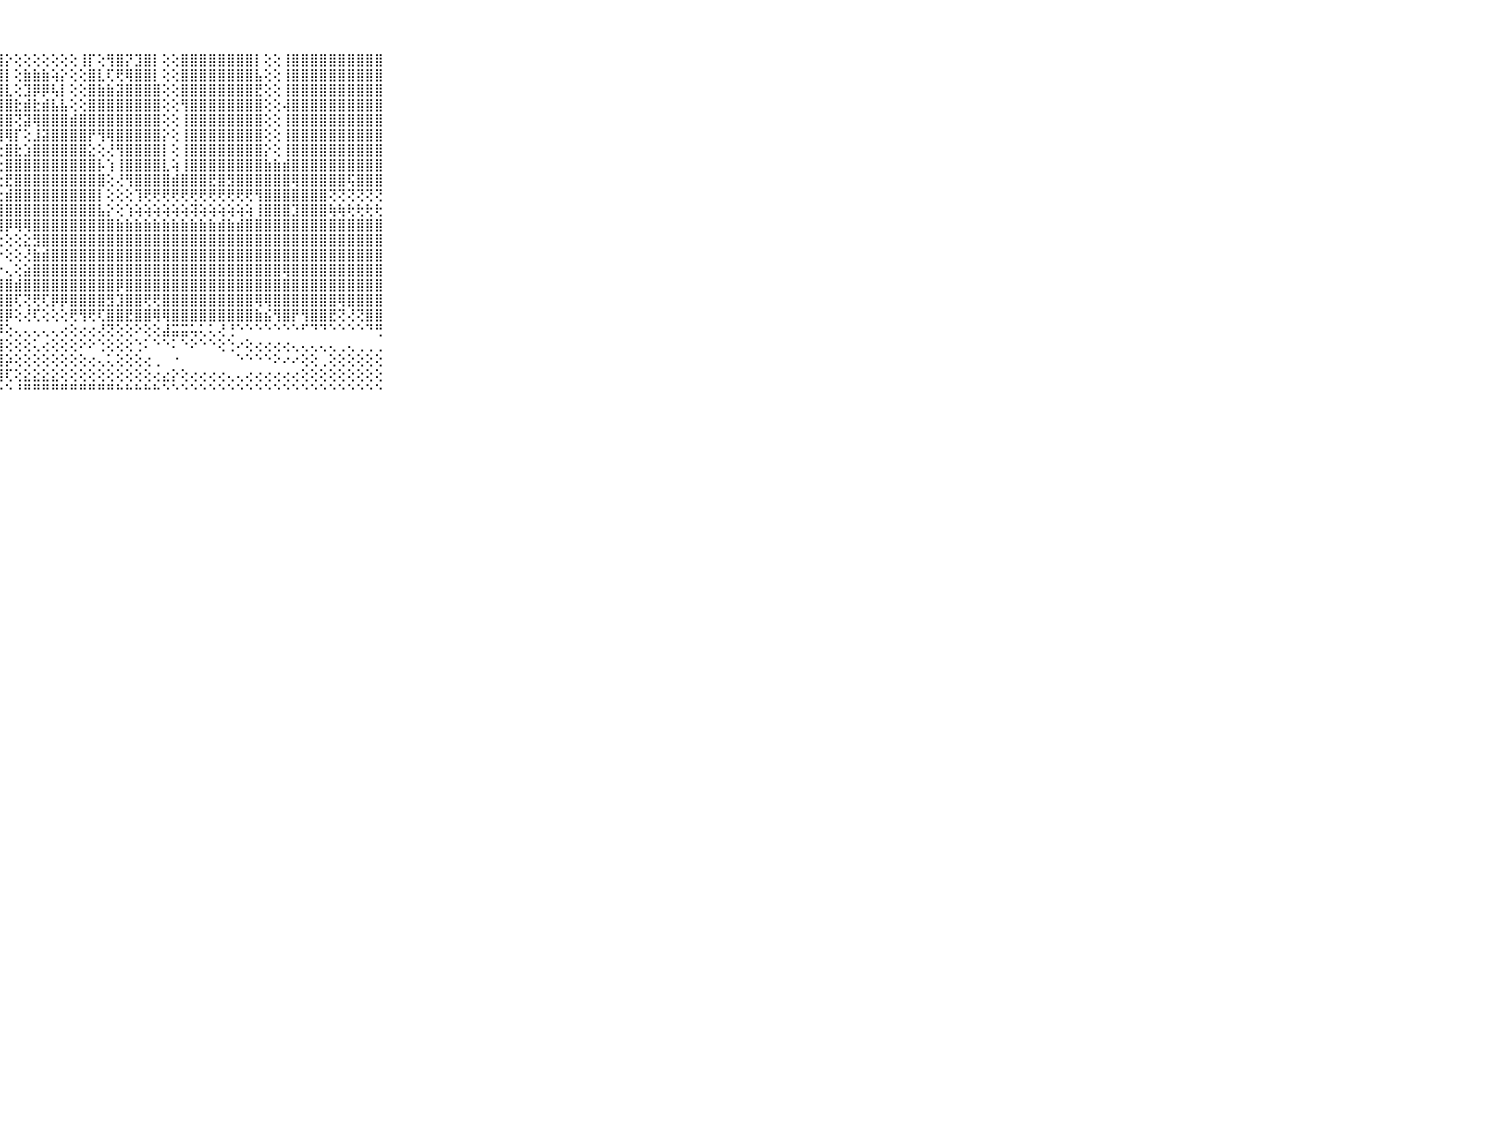

⠀⠀⠀⠀⠀⠀⠀⠀⠀⠀⠀⢸⣿⣿⣿⣟⣏⣜⣷⢕⣽⣿⣿⢕⢕⢕⢸⣿⡕⢕⢕⢕⢕⢕⢕⢕⢸⡏⢕⢻⣿⡝⣹⣿⡇⢕⢕⣿⣿⣿⣿⣿⣿⣿⣿⡇⢕⢕⢸⣿⣿⣿⣿⣿⣿⣿⣿⣿⣿⠀⠀⠀⠀⠀⠀⠀⠀⠀⠀⠀⠀
⠀⠀⠀⠀⠀⠀⠀⠀⠀⠀⠀⡕⣿⣿⣿⣿⣽⣯⣿⢕⢾⣿⣾⣕⢕⢕⢜⣼⡇⢕⣷⣷⣷⢵⡕⢕⢕⣿⣇⢏⢟⢿⣿⣿⡇⢕⢕⣿⣿⣿⣿⣿⣿⣿⣿⣧⢕⢕⢸⣿⣿⣿⣿⣿⣿⣿⣿⣿⣿⠀⠀⠀⠀⠀⠀⠀⠀⠀⠀⠀⠀
⠀⠀⠀⠀⠀⠀⠀⠀⠀⠀⠀⣧⢿⣿⣿⣿⣿⣿⣿⡇⢿⣿⣿⣿⡕⢕⢕⣿⣇⢕⣹⡿⡿⢧⡇⢕⢕⣿⣷⣷⣽⣿⣿⣿⣿⢕⢕⣿⣿⣿⣿⣿⣿⣿⣿⣟⢕⢕⢸⣿⣿⣿⣿⣿⣿⣿⣿⣿⣿⠀⠀⠀⠀⠀⠀⠀⠀⠀⠀⠀⠀
⠀⠀⠀⠀⠀⠀⠀⠀⠀⠀⠀⣿⢜⣿⣿⣿⣿⣿⣿⣧⢸⣿⣿⣿⡗⢗⢕⢻⣿⣗⣾⣗⣾⣧⣧⢕⢕⣿⣿⣿⣿⣿⣿⣿⣿⢕⢕⢻⣿⣿⣿⣿⣿⣿⣿⣿⢕⢕⢼⣿⣿⣿⣿⣿⣿⣿⣿⣿⣿⠀⠀⠀⠀⠀⠀⠀⠀⠀⠀⠀⠀
⠀⠀⠀⠀⠀⠀⠀⠀⠀⠀⠀⣿⡇⣿⣿⣿⣿⣿⣿⣿⢸⣿⣿⣿⣿⡗⢇⢸⣿⢝⣽⢿⣿⣿⣿⣾⣿⣿⣿⣿⣿⣿⣿⣿⣿⢕⢕⢸⣿⣿⣿⣿⣿⣿⣿⣿⢕⢕⢸⣿⣿⣿⣿⣿⣿⣿⣿⣿⣿⠀⠀⠀⠀⠀⠀⠀⠀⠀⠀⠀⠀
⠀⠀⠀⠀⠀⠀⠀⠀⠀⠀⠀⣿⣇⣿⣿⣿⣿⣿⣿⣿⡎⣿⣿⣿⣿⣿⢕⢸⢿⡏⢕⣸⣽⣿⣿⣿⣿⡟⢻⢿⣿⣿⣿⣿⣿⡕⢕⢸⣿⣿⣿⣿⣿⣿⣿⣿⢕⢕⢸⣿⣿⣿⣿⣿⣿⣿⣿⣿⣿⠀⠀⠀⠀⠀⠀⠀⠀⠀⠀⠀⠀
⠀⠀⠀⠀⠀⠀⠀⠀⠀⠀⠀⣿⣿⢸⣿⣿⣿⣿⣿⣿⡇⣿⣿⣿⣿⣷⣇⢕⣿⣗⣱⣿⣿⣿⣿⣿⣿⣕⢕⢜⢻⣿⣿⣿⣿⡇⢕⢸⣿⣿⣿⣿⣿⣿⣿⣿⡕⢕⢸⣿⣿⣿⣿⣿⣿⣿⣿⣿⣿⠀⠀⠀⠀⠀⠀⠀⠀⠀⠀⠀⠀
⠀⠀⠀⠀⠀⠀⠀⠀⠀⠀⠀⣿⣿⣼⣿⣿⣿⣿⣿⣟⣷⢻⣿⣿⣿⣿⡟⢕⣿⣿⣿⣿⣿⣿⣿⣿⣿⣿⡧⢱⢸⣿⣿⣿⣿⣇⢵⢸⣿⣿⣿⣿⣿⣿⣿⣿⣷⣷⣾⣿⣿⣿⣿⣿⣿⣿⣿⣿⣿⠀⠀⠀⠀⠀⠀⠀⠀⠀⠀⠀⠀
⠀⠀⠀⠀⠀⠀⠀⠀⠀⠀⠀⣿⣿⡇⣿⣿⣿⣿⣿⢿⣿⣼⣿⣿⣿⣿⣗⣗⣟⣿⣿⣿⣿⣿⣿⣿⣿⣿⣿⢕⢜⢻⣿⣿⣿⣿⣾⣿⣿⣿⣟⣿⣻⣿⣿⣿⣿⣿⣿⢿⣿⣿⣿⣿⣿⢯⣿⣿⣿⠀⠀⠀⠀⠀⠀⠀⠀⠀⠀⠀⠀
⠀⠀⠀⠀⠀⠀⠀⠀⠀⠀⠀⢽⢿⢿⡿⢿⣿⡯⢽⢼⢵⢵⣗⣝⢿⢟⢟⢗⣾⣿⣿⣿⣿⣿⣿⣿⣿⣿⡇⢕⢕⢕⢹⢟⢟⢟⢟⢟⢟⢟⢟⢟⢟⢟⢟⢻⣿⣿⣿⣿⣿⣿⣿⢝⢝⢝⢝⢝⢝⠀⠀⠀⠀⠀⠀⠀⠀⠀⠀⠀⠀
⠀⠀⠀⠀⠀⠀⠀⠀⠀⠀⠀⣿⣿⣿⣿⣿⣿⣿⣿⣾⣾⣿⣿⣿⣝⡸⣳⣿⣿⣿⣿⣿⣿⣿⣿⣿⣿⣿⣧⡕⢕⢱⢵⢵⢵⢵⢵⢵⢽⢵⢵⢵⢵⢵⢵⢸⣿⣿⣿⣹⣿⣿⣿⢷⢷⢗⢗⢗⢗⠀⠀⠀⠀⠀⠀⠀⠀⠀⠀⠀⠀
⠀⠀⠀⠀⠀⠀⠀⠀⠀⠀⠀⣿⣿⣿⣿⣿⣿⣿⣿⣿⣷⣷⣷⣷⣷⣷⣾⣿⡿⢿⢿⣿⣿⣿⣿⣿⣿⣿⣿⣿⣷⣷⣷⣷⣷⣷⣷⣷⣷⣷⣷⣾⣷⣾⣿⣿⣿⣿⣿⣿⣿⣿⣿⣿⣿⣿⣿⣿⣿⠀⠀⠀⠀⠀⠀⠀⠀⠀⠀⠀⠀
⠀⠀⠀⠀⠀⠀⠀⠀⠀⠀⠀⣿⣿⣿⣿⣿⣿⣿⣿⣿⣿⣿⣿⡗⣿⣿⡟⢕⢕⢕⣕⣻⣿⣿⣿⣿⣿⣿⣿⣿⣿⣿⣿⣿⣿⣿⣿⣿⣿⣿⣿⣿⣿⣿⣿⣿⣿⣿⣿⣿⣿⣿⣿⣿⣿⣿⣿⣿⣿⠀⠀⠀⠀⠀⠀⠀⠀⠀⠀⠀⠀
⠀⠀⠀⠀⠀⠀⠀⠀⠀⠀⠀⣿⣿⣿⣿⣿⣿⣿⣿⣿⣿⣿⣿⡇⣿⣿⡕⠑⢕⢕⢜⣷⣾⣿⣿⣿⣿⣿⣿⣿⣿⣿⣿⣿⣿⣿⣿⣿⣿⣿⣿⣿⣿⣿⣿⣿⣿⣿⣿⣿⣿⣿⣿⣿⣿⣿⣿⣿⣿⠀⠀⠀⠀⠀⠀⠀⠀⠀⠀⠀⠀
⠀⠀⠀⠀⠀⠀⠀⠀⠀⠀⠀⣿⣿⣿⣿⣿⣿⣿⣿⣿⣿⣿⣿⣧⣿⣿⣧⡔⢄⢕⣵⣿⣿⣿⣿⣿⣿⣿⣿⣿⣿⣿⣿⣿⣿⣿⣿⣿⣿⣿⣿⣿⣿⣿⣿⣿⣿⣿⢿⣿⣿⣿⣿⣿⣿⣿⣿⣿⣿⠀⠀⠀⠀⠀⠀⠀⠀⠀⠀⠀⠀
⠀⠀⠀⠀⠀⠀⠀⠀⠀⠀⠀⡿⢿⢿⣿⣿⣿⣿⣿⣿⣿⣿⣿⣿⣿⣿⣿⣿⣿⣾⣿⣿⣿⣿⣿⣿⣿⣿⣿⣿⡿⣿⣿⣿⣿⣿⣿⣿⣿⣿⣿⣿⣿⣿⣿⣿⣿⣿⣿⣿⣿⣿⣿⣿⣿⣿⣿⣿⣿⠀⠀⠀⠀⠀⠀⠀⠀⠀⠀⠀⠀
⠀⠀⠀⠀⠀⠀⠀⠀⠀⠀⠀⡇⢕⣾⣿⣿⡟⣿⣿⣿⣿⣕⢜⢝⡝⢕⣜⣹⣿⢏⢝⢟⢏⡿⡿⣿⣿⣿⣿⣻⣹⣿⣿⢟⢟⣿⣿⣿⣿⣿⣿⣿⣿⣿⣿⢿⢿⣿⣿⣿⣿⣿⣿⣿⢿⣿⣿⣿⣿⠀⠀⠀⠀⠀⠀⠀⠀⠀⠀⠀⠀
⠀⠀⠀⠀⠀⠀⠀⠀⠀⠀⠀⠁⠁⠁⠉⠙⠙⠙⠝⠟⠟⠗⠕⠟⢻⣿⣿⣿⡿⢕⢜⢏⢕⢕⢕⢟⢻⢟⢏⣿⣿⣟⣿⣿⢿⢿⣿⣿⣿⣿⣿⣿⣿⣿⣿⣷⣮⢻⣿⡟⢻⣿⣿⣟⢝⢜⢝⣿⣿⠀⠀⠀⠀⠀⠀⠀⠀⠀⠀⠀⠀
⠀⠀⠀⠀⠀⠀⠀⠀⠀⠀⠀⢔⢕⢕⢑⢑⢑⢑⢕⢕⢕⢔⢔⢔⣾⣿⣿⡿⢕⢄⢄⢄⢄⢄⢔⢕⢔⢔⢜⢝⢕⢕⠕⢕⢕⣼⣭⣭⢥⢅⢅⢜⢘⠑⠑⠑⠑⠑⠑⠑⠋⠙⠙⠑⠑⠑⠑⠙⢛⠀⠀⠀⠀⠀⠀⠀⠀⠀⠀⠀⠀
⠀⠀⠀⠀⠀⠀⠀⠀⠀⠀⠀⢕⢕⢕⢕⢕⢕⢕⢕⢕⢕⢕⢕⢕⣽⣿⣿⣿⢕⢕⢕⢅⢔⢕⢕⢕⠕⠕⢑⢕⢕⢕⢑⠅⠑⠑⠅⠑⠕⠑⠑⢕⢑⠔⢕⢔⢔⢔⢔⢄⢄⢄⢄⢄⢀⢄⢀⢀⢀⠀⠀⠀⠀⠀⠀⠀⠀⠀⠀⠀⠀
⠀⠀⠀⠀⠀⠀⠀⠀⠀⠀⠀⢕⢕⢕⢕⢕⢕⢕⢅⢕⢕⢕⢕⢕⣿⣿⣿⣿⡵⢕⢕⢕⢕⢕⢕⢕⢕⢔⢄⢅⢕⢕⢕⢔⢀⠀⠐⠀⠀⠀⠀⠀⠀⠑⠑⠑⠑⠕⠔⠔⢕⢕⢀⢕⢕⢕⢕⢕⢕⠀⠀⠀⠀⠀⠀⠀⠀⠀⠀⠀⠀
⠀⠀⠀⠀⠀⠀⠀⠀⠀⠀⠀⣿⣿⣿⣿⣿⣷⣷⣷⣷⢕⢕⢕⢸⣿⣿⣿⢿⢏⢕⣕⣕⣕⣕⢕⢕⢕⢕⢕⢕⢕⢕⢕⢕⢔⣔⡕⢕⢔⢔⢔⢔⢄⢄⢔⢔⢔⢔⢔⢔⢕⢕⢕⢕⢕⢕⢕⢕⢕⠀⠀⠀⠀⠀⠀⠀⠀⠀⠀⠀⠀
⠀⠀⠀⠀⠀⠀⠀⠀⠀⠀⠀⠛⠛⠛⠛⠛⠛⠛⠛⠛⠑⠑⠑⠛⠙⠑⠑⠑⠑⠘⠛⠛⠛⠛⠛⠛⠛⠛⠛⠛⠓⠓⠓⠓⠓⠑⠑⠑⠑⠑⠑⠑⠑⠑⠑⠑⠑⠑⠑⠑⠑⠑⠑⠑⠑⠑⠑⠑⠑⠀⠀⠀⠀⠀⠀⠀⠀⠀⠀⠀⠀